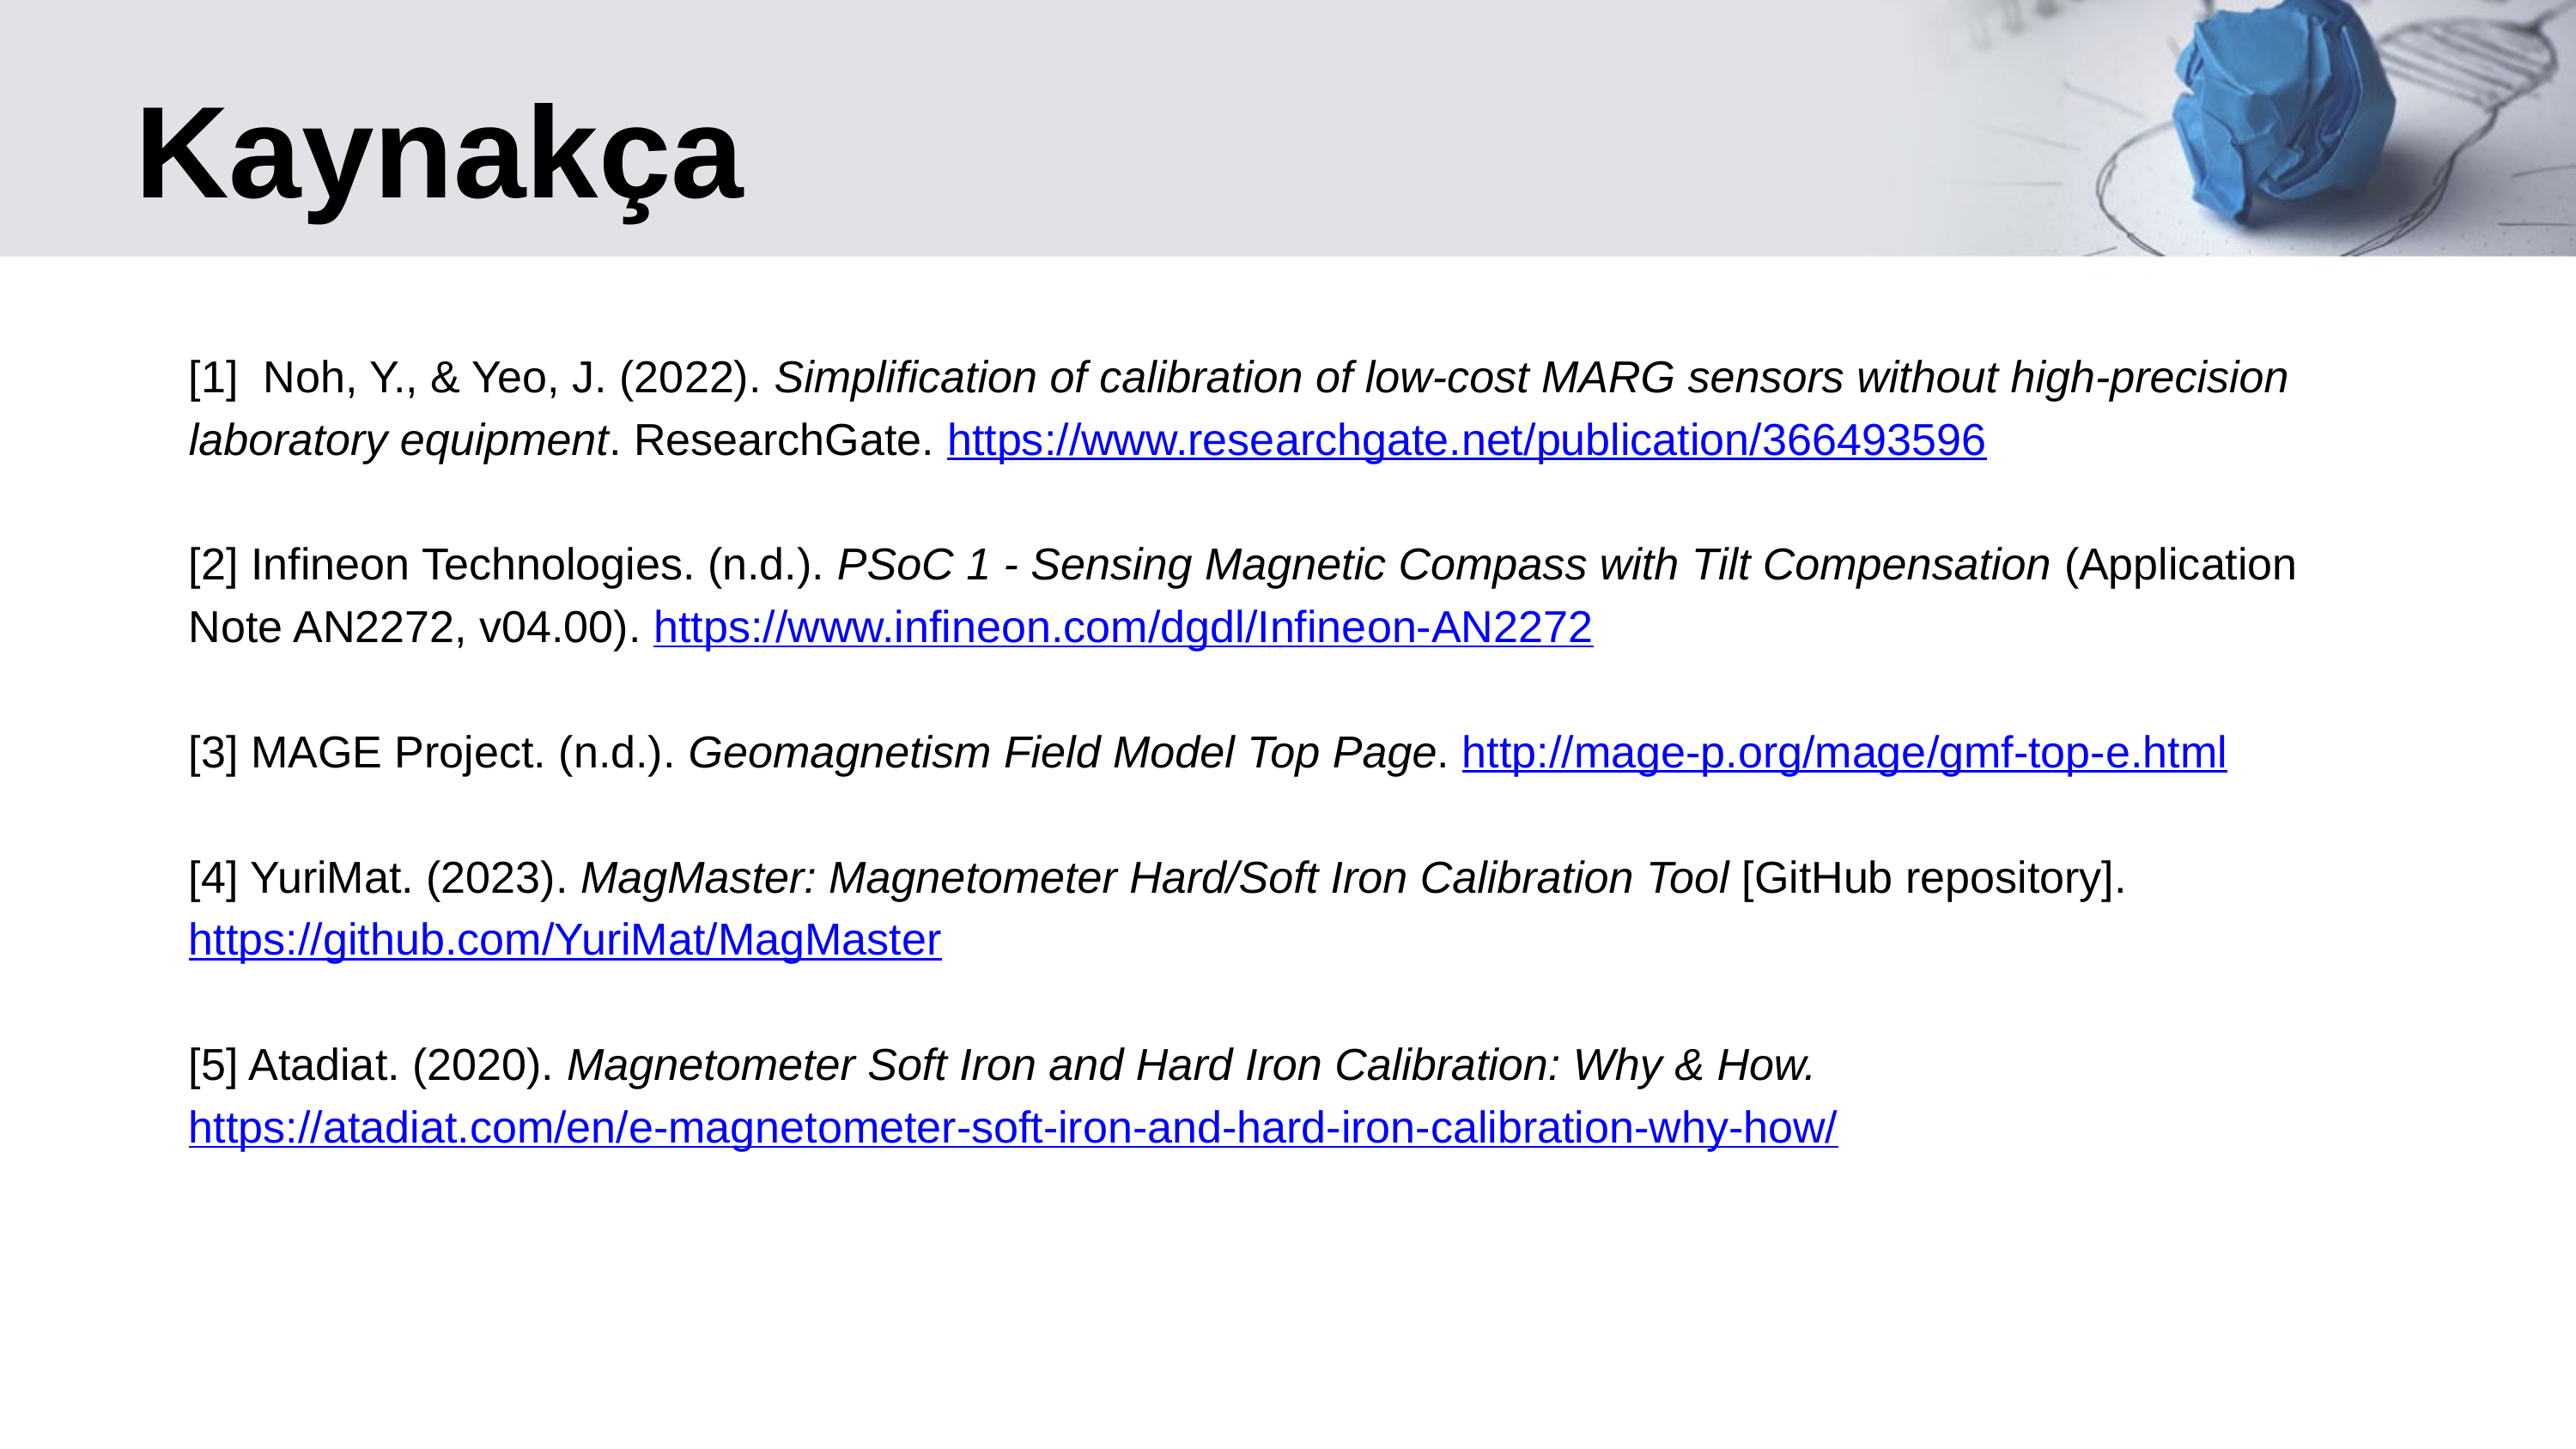

Kaynakça
[1]  Noh, Y., & Yeo, J. (2022). Simplification of calibration of low-cost MARG sensors without high-precision laboratory equipment. ResearchGate. https://www.researchgate.net/publication/366493596

[2] Infineon Technologies. (n.d.). PSoC 1 - Sensing Magnetic Compass with Tilt Compensation (Application Note AN2272, v04.00). https://www.infineon.com/dgdl/Infineon-AN2272

[3] MAGE Project. (n.d.). Geomagnetism Field Model Top Page. http://mage-p.org/mage/gmf-top-e.html

[4] YuriMat. (2023). MagMaster: Magnetometer Hard/Soft Iron Calibration Tool [GitHub repository]. https://github.com/YuriMat/MagMaster

[5] Atadiat. (2020). Magnetometer Soft Iron and Hard Iron Calibration: Why & How. https://atadiat.com/en/e-magnetometer-soft-iron-and-hard-iron-calibration-why-how/